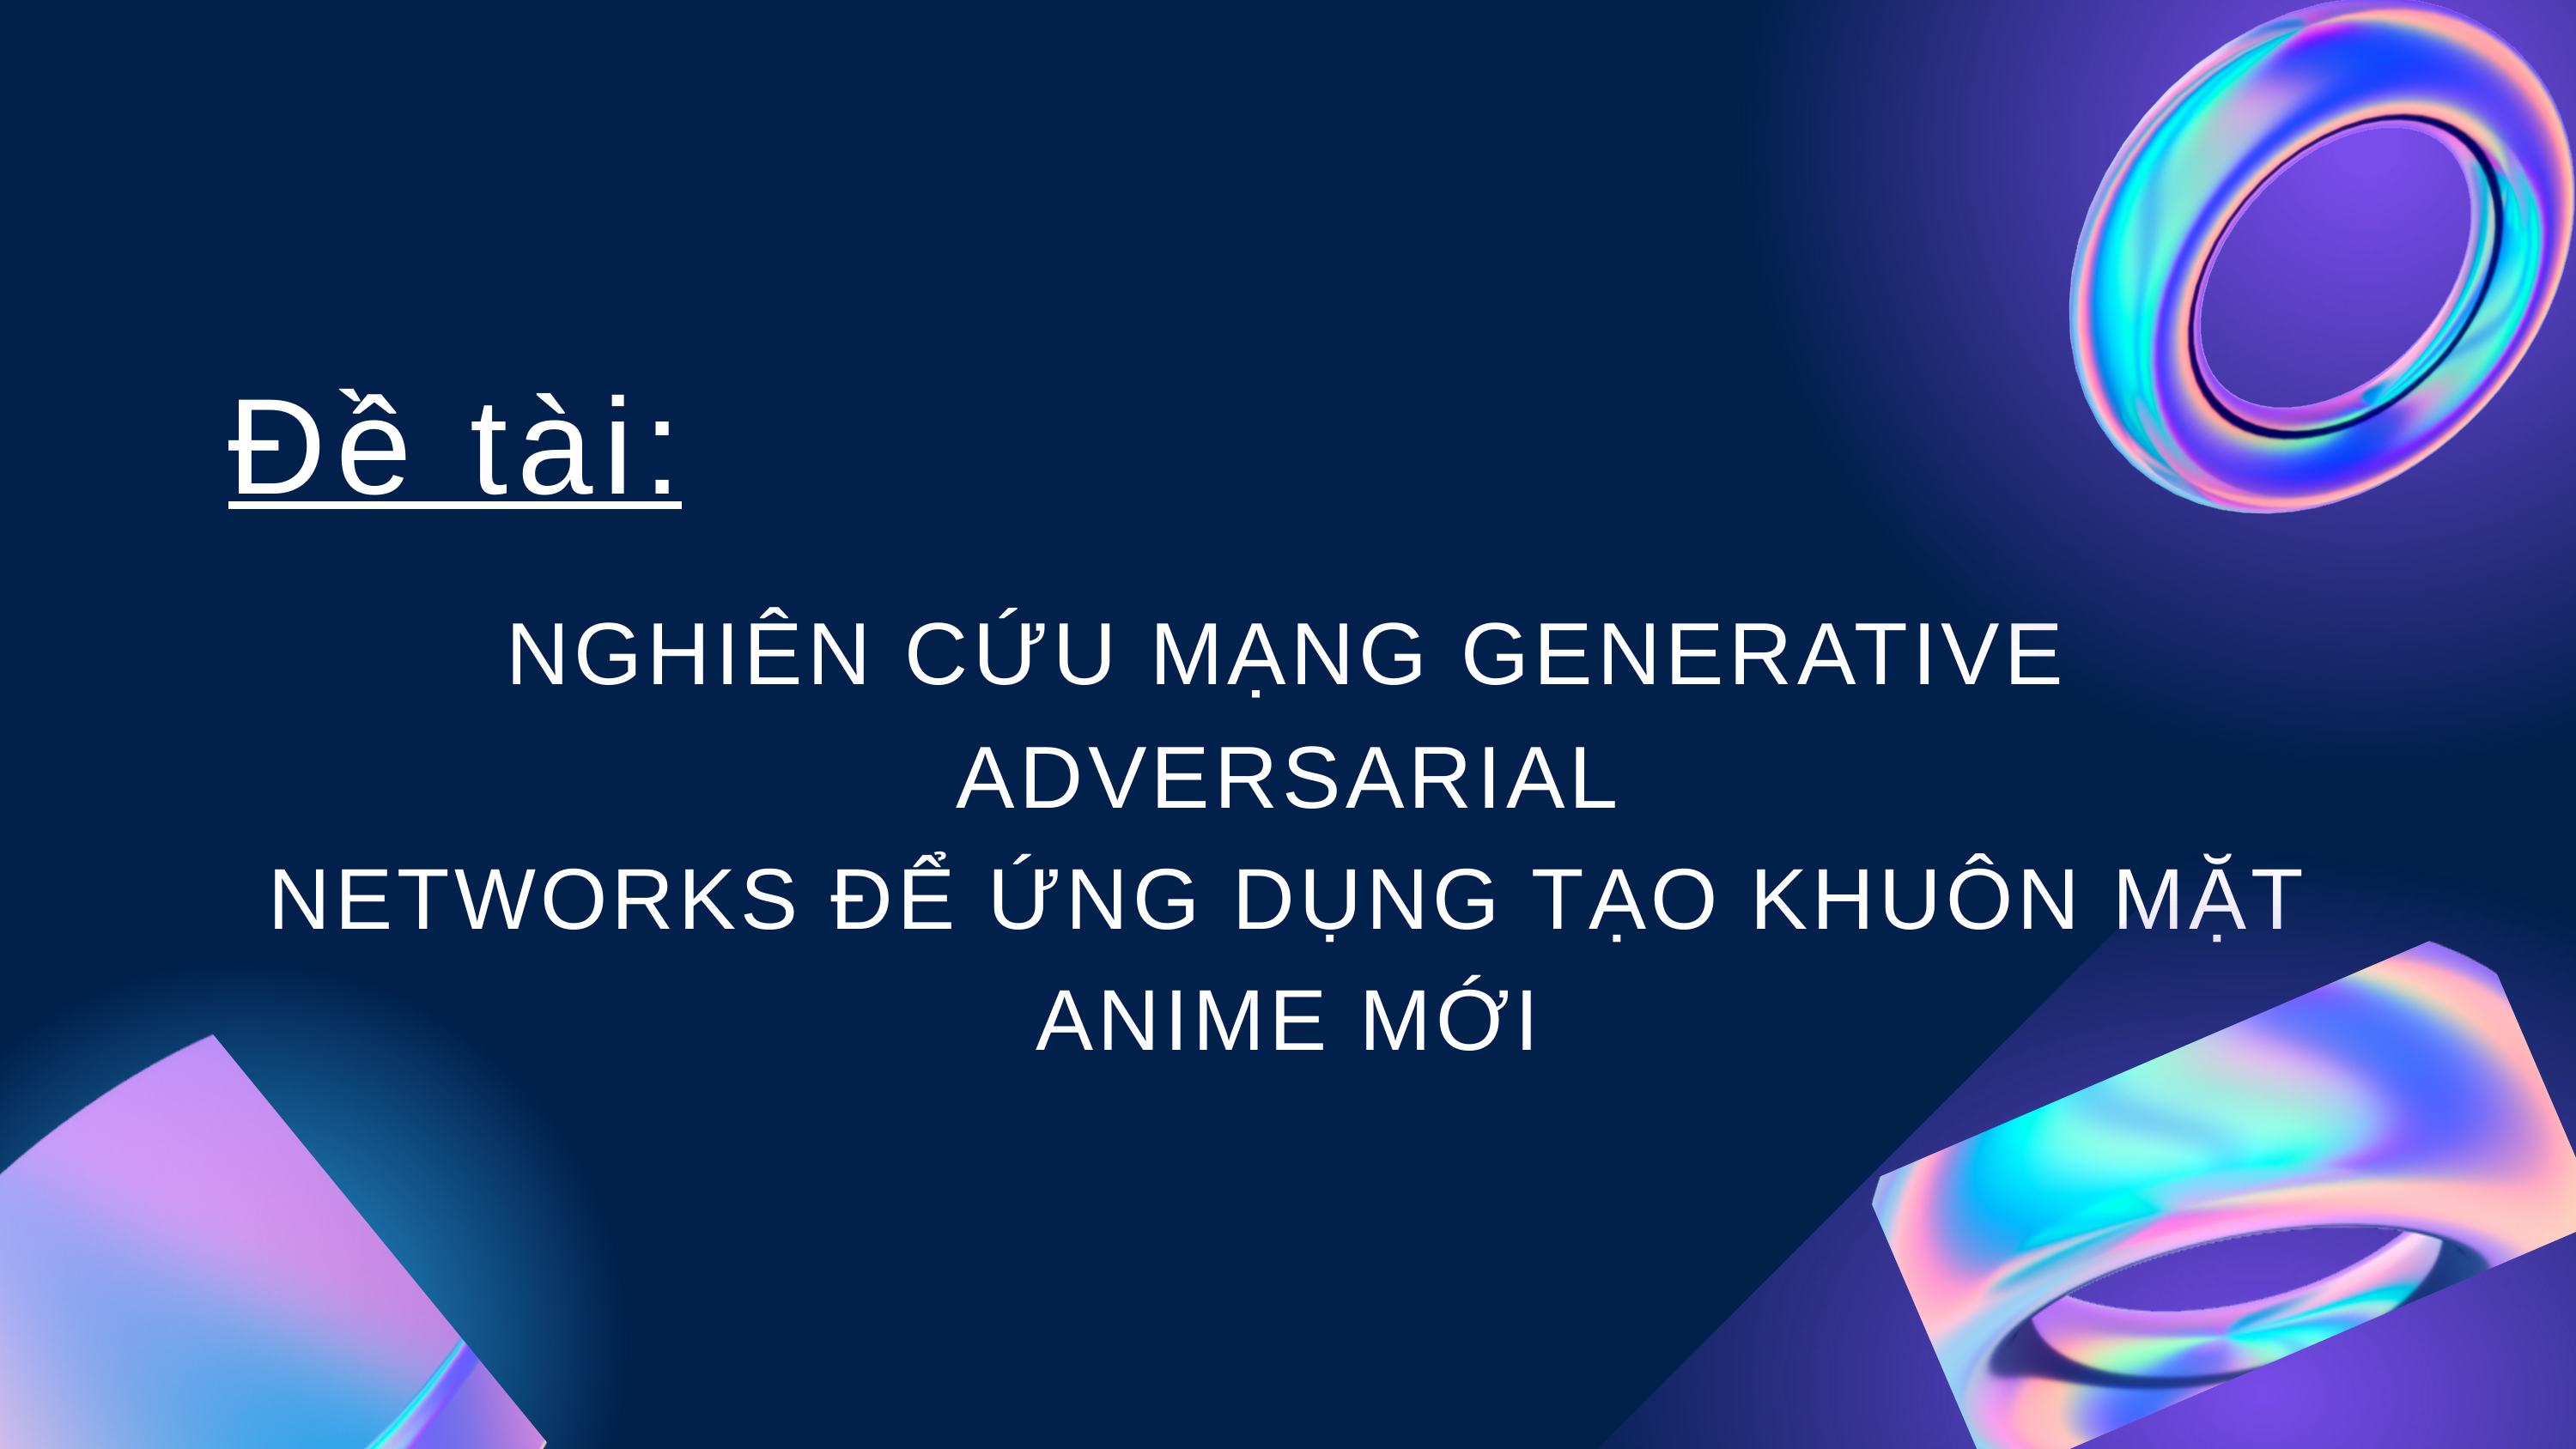

Đề tài:
NGHIÊN CỨU MẠNG GENERATIVE ADVERSARIAL
NETWORKS ĐỂ ỨNG DỤNG TẠO KHUÔN MẶT
ANIME MỚI